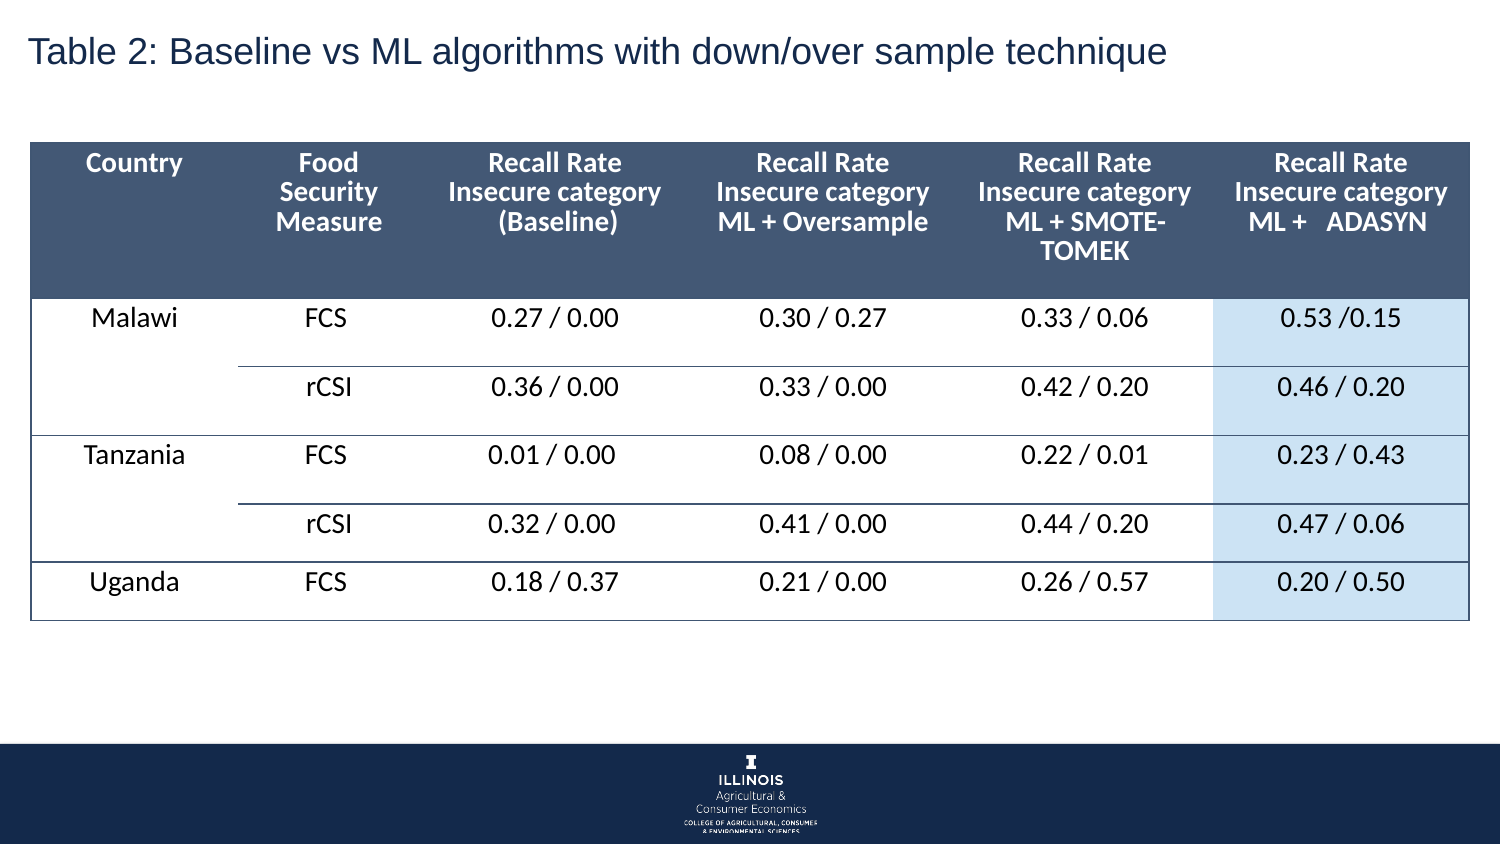

Table 2: Baseline vs ML algorithms with down/over sample technique

| Country | Food Security Measure | Recall Rate Insecure category (Baseline) | Recall Rate Insecure category ML + Oversample | Recall Rate Insecure category ML + SMOTE-TOMEK | Recall Rate Insecure category ML +   ADASYN |
| --- | --- | --- | --- | --- | --- |
| Malawi | FCS | 0.27 / 0.00 | 0.30 / 0.27 | 0.33 / 0.06 | 0.53 /0.15 |
|  | rCSI | 0.36 / 0.00 | 0.33 / 0.00 | 0.42 / 0.20 | 0.46 / 0.20 |
| Tanzania | FCS | 0.01 / 0.00 | 0.08 / 0.00 | 0.22 / 0.01 | 0.23 / 0.43 |
|  | rCSI | 0.32 / 0.00 | 0.41 / 0.00 | 0.44 / 0.20 | 0.47 / 0.06 |
| Uganda | FCS | 0.18 / 0.37 | 0.21 / 0.00 | 0.26 / 0.57 | 0.20 / 0.50 |